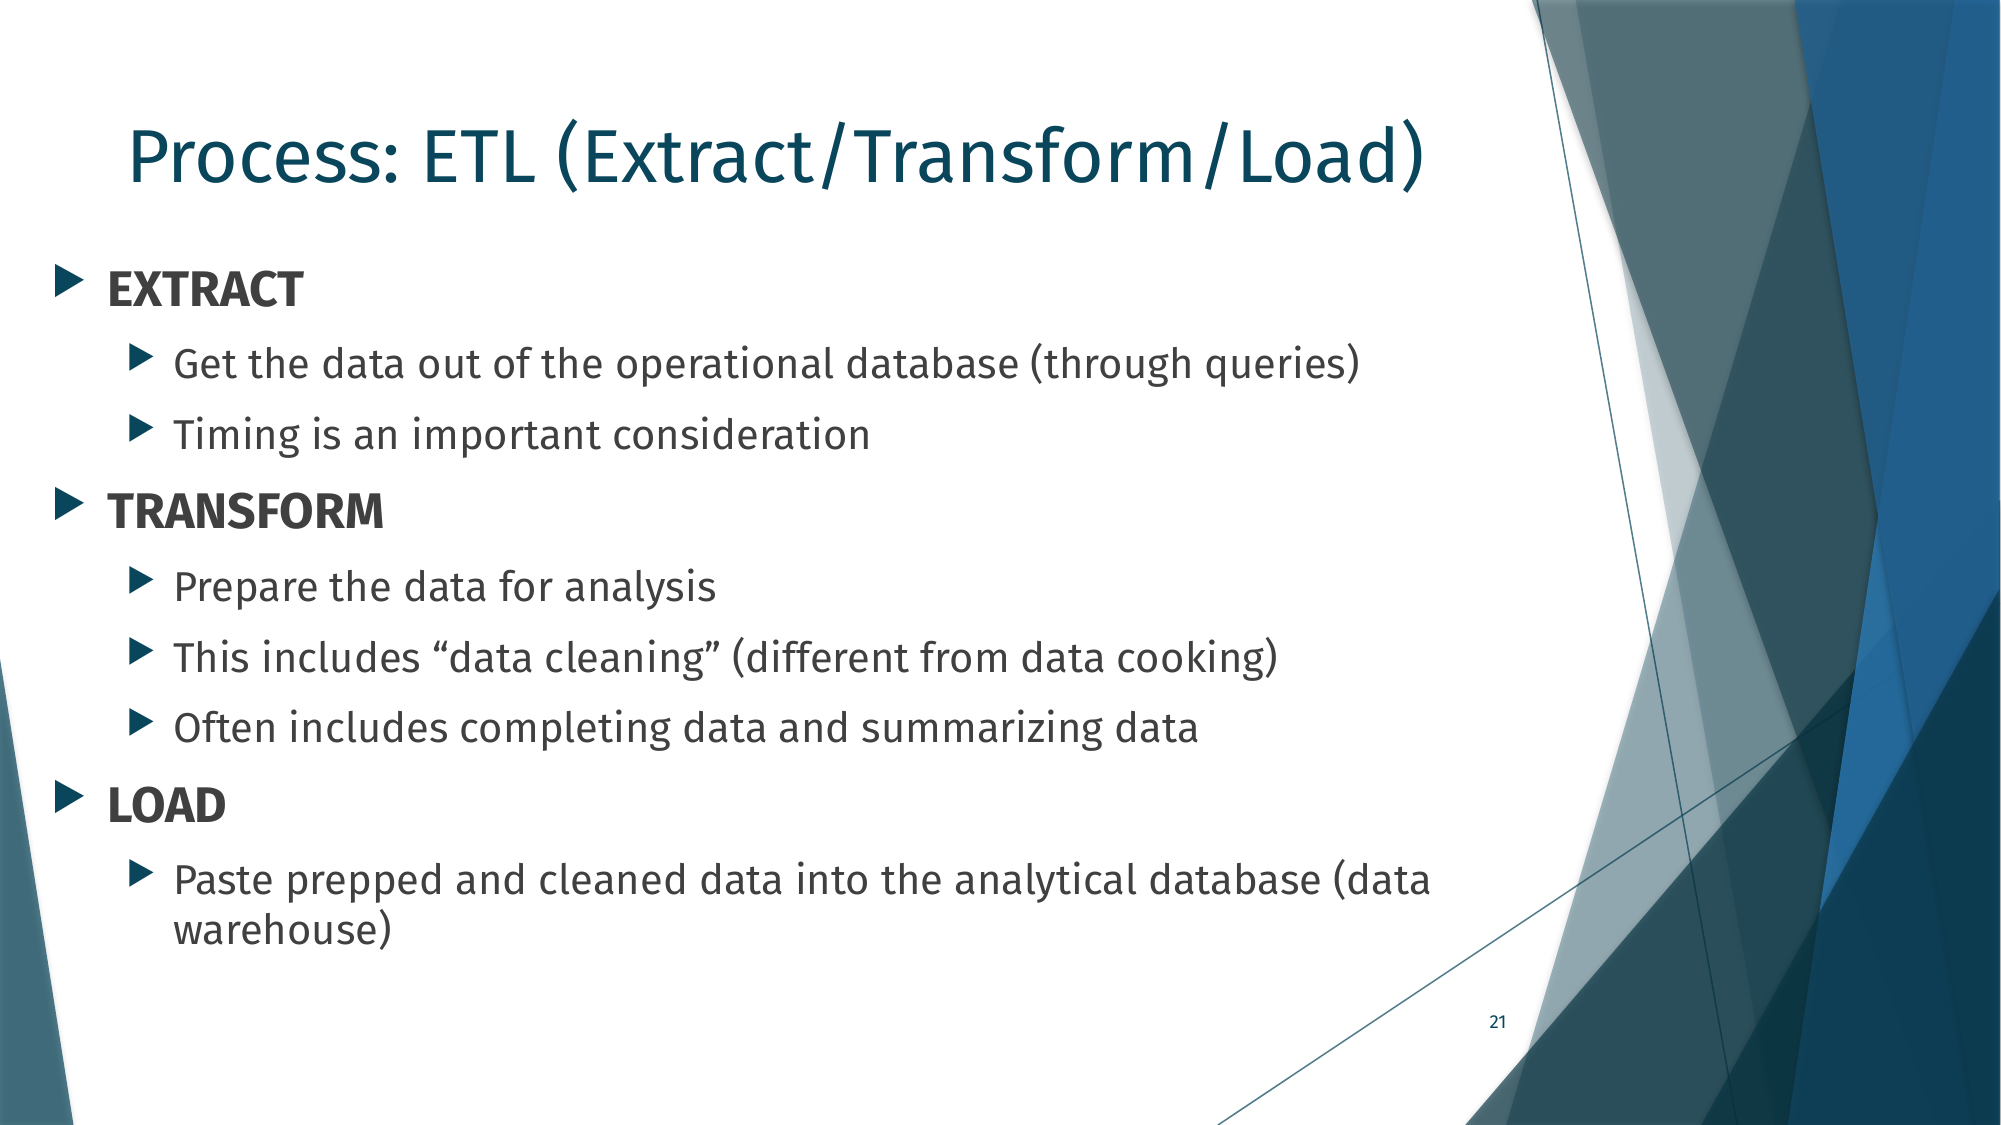

# Process: ETL (Extract/Transform/Load)
EXTRACT
Get the data out of the operational database (through queries)
Timing is an important consideration
TRANSFORM
Prepare the data for analysis
This includes “data cleaning” (different from data cooking)
Often includes completing data and summarizing data
LOAD
Paste prepped and cleaned data into the analytical database (data warehouse)

21